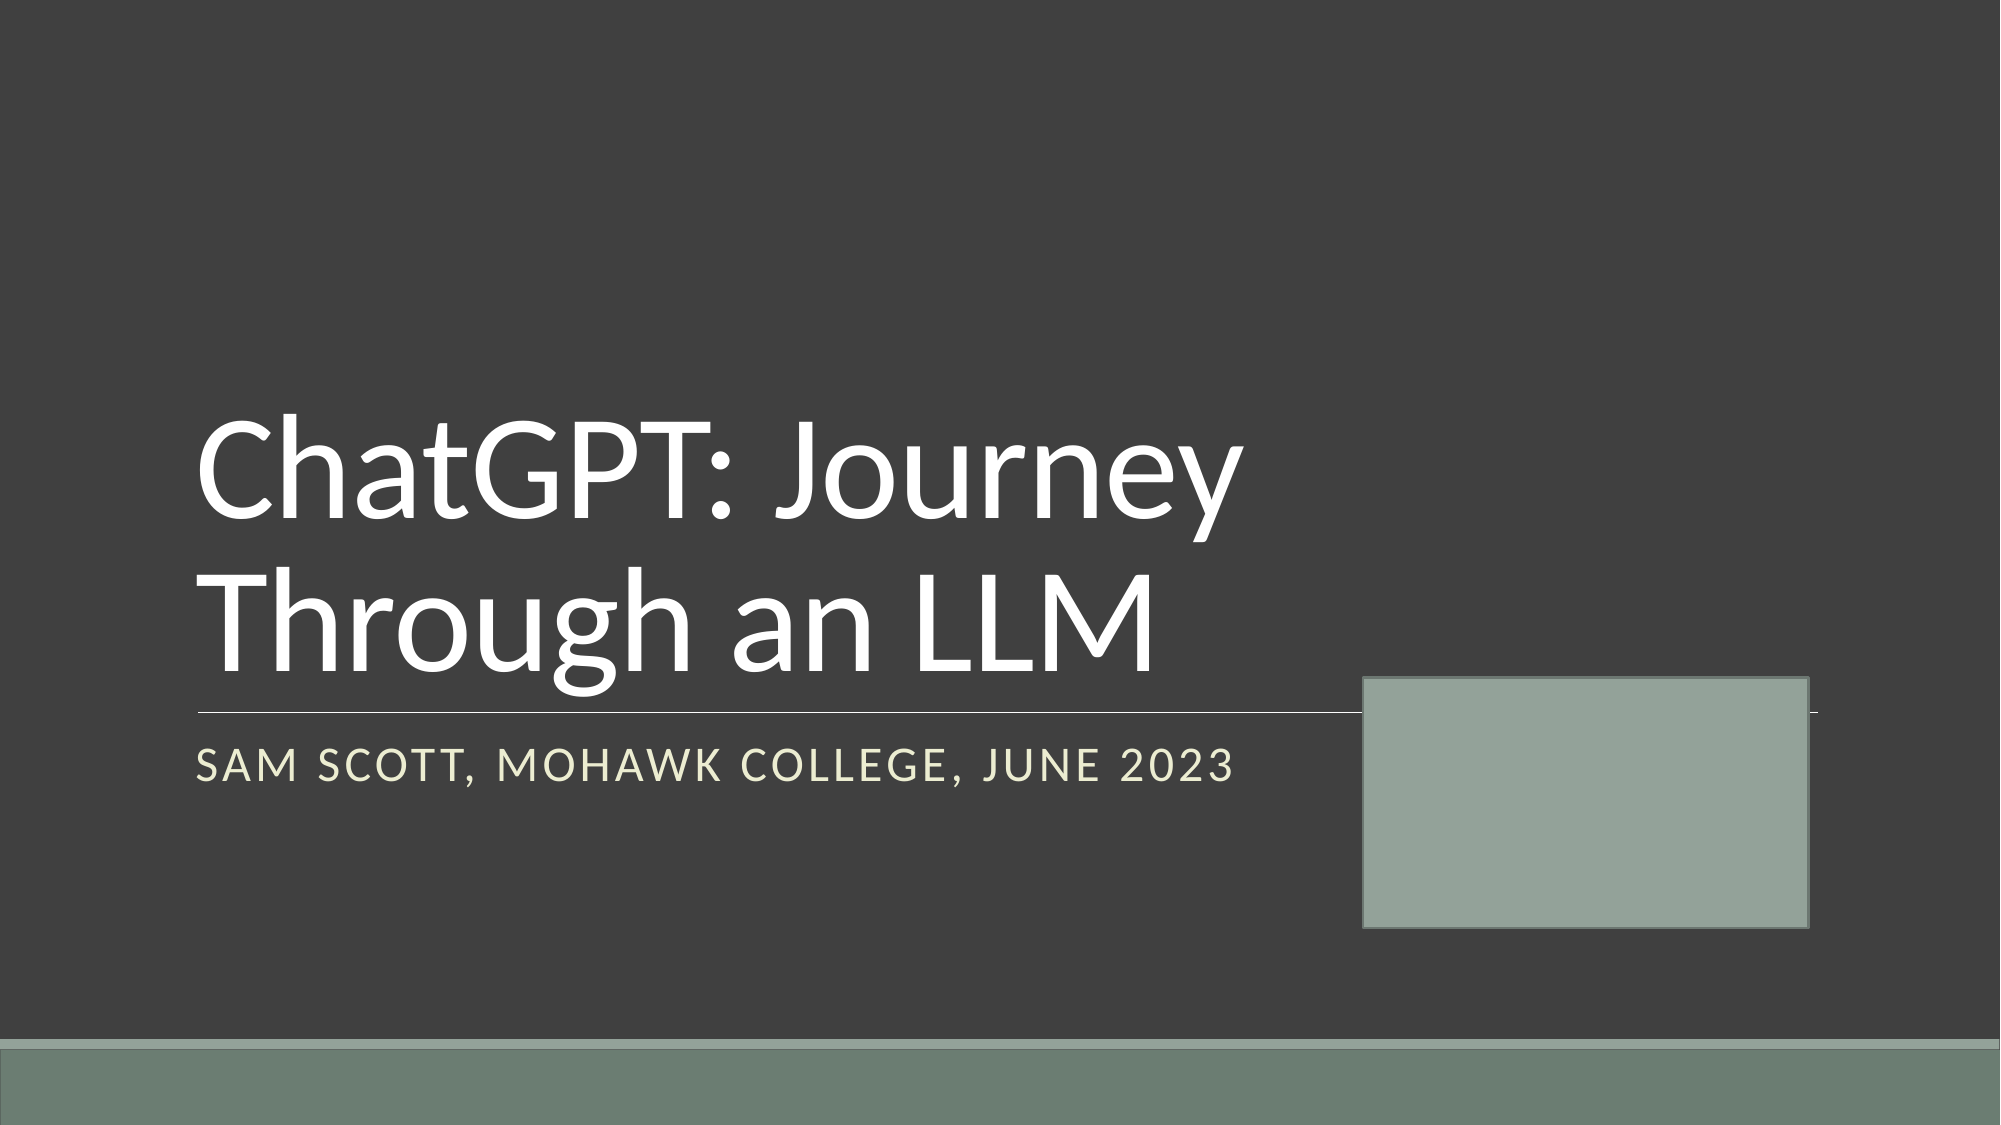

# ChatGPT: Journey Through an LLM

Sam Scott, Mohawk College, June 2023